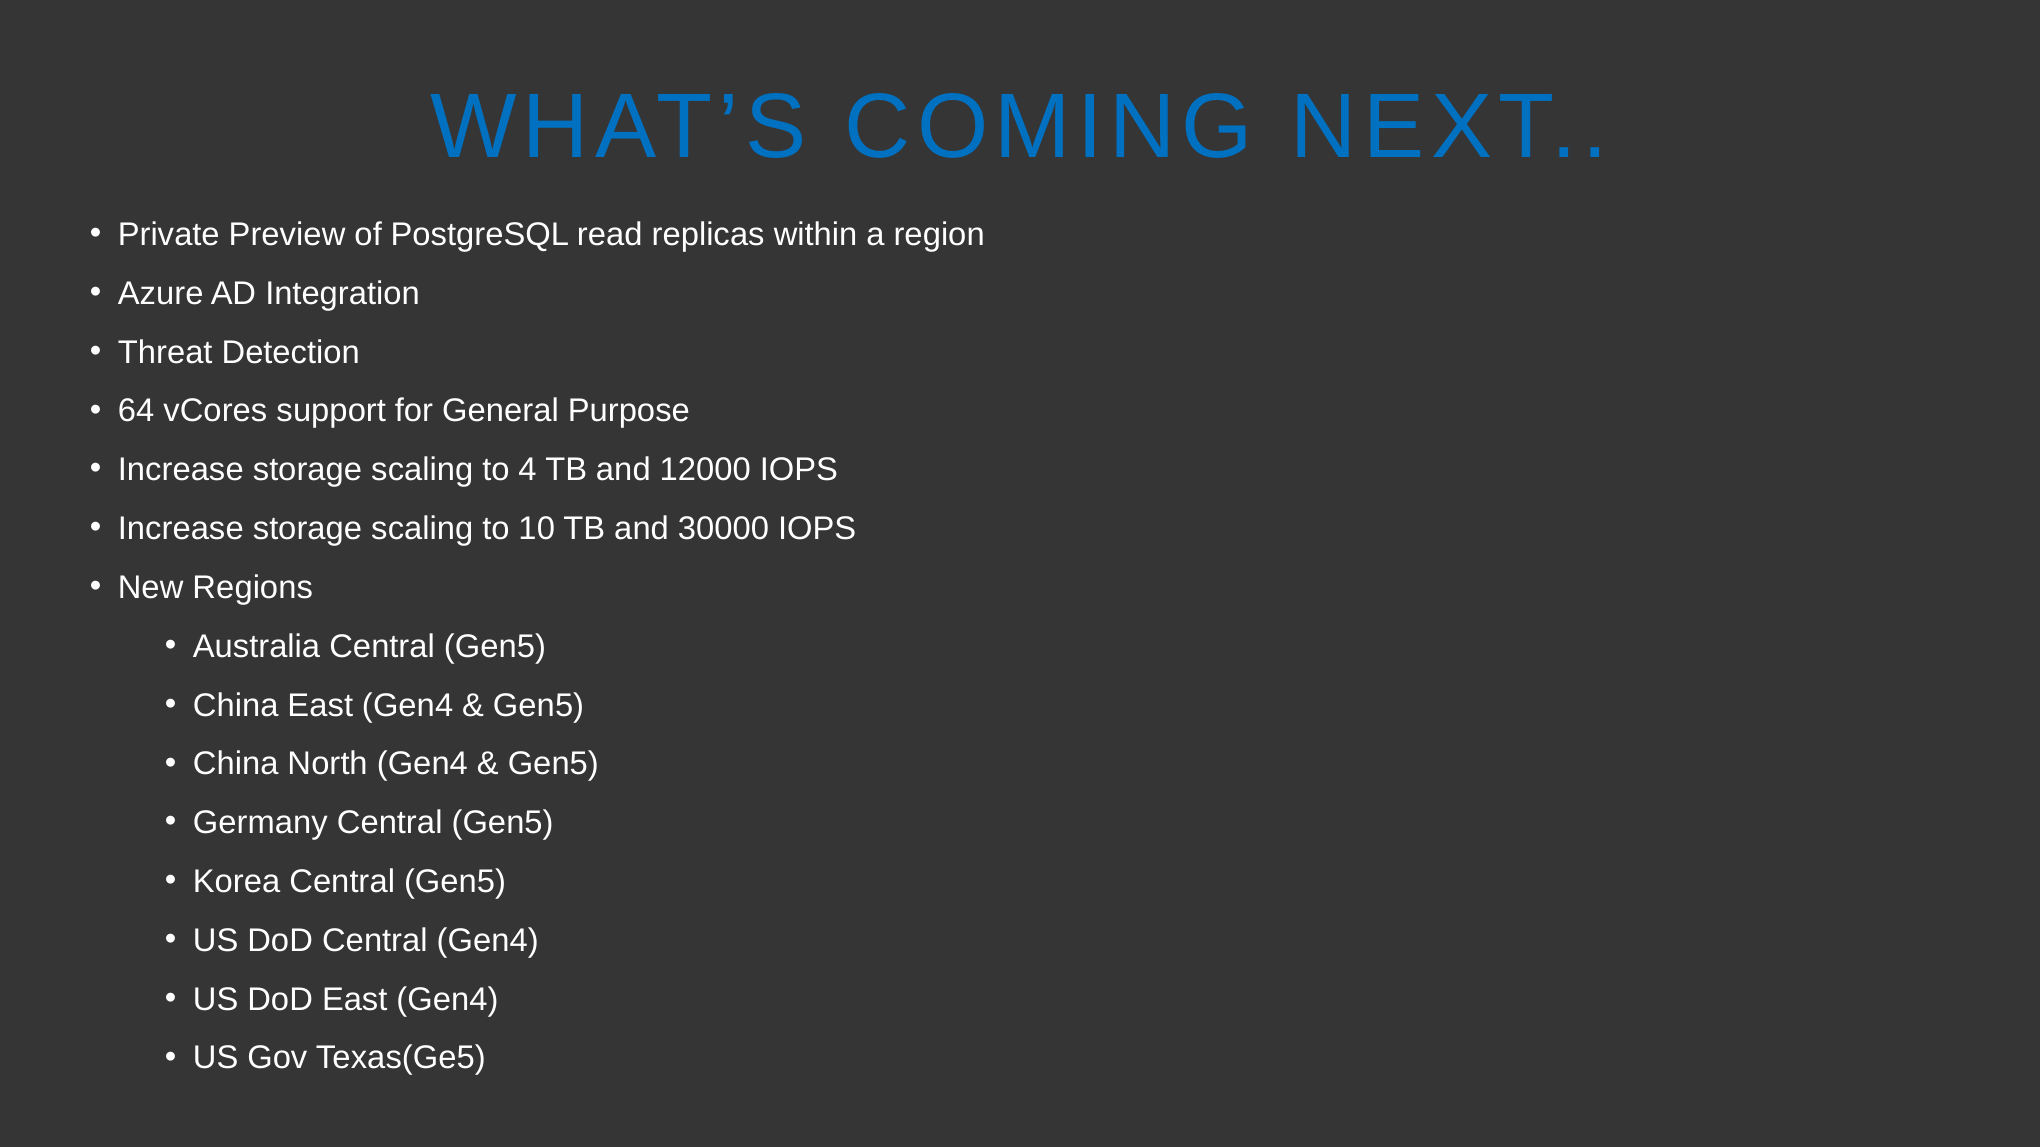

# What’s COMING NEXT..
Private Preview of PostgreSQL read replicas within a region
Azure AD Integration
Threat Detection
64 vCores support for General Purpose
Increase storage scaling to 4 TB and 12000 IOPS
Increase storage scaling to 10 TB and 30000 IOPS
New Regions
Australia Central (Gen5)
China East (Gen4 & Gen5)
China North (Gen4 & Gen5)
Germany Central (Gen5)
Korea Central (Gen5)
US DoD Central (Gen4)
US DoD East (Gen4)
US Gov Texas(Ge5)